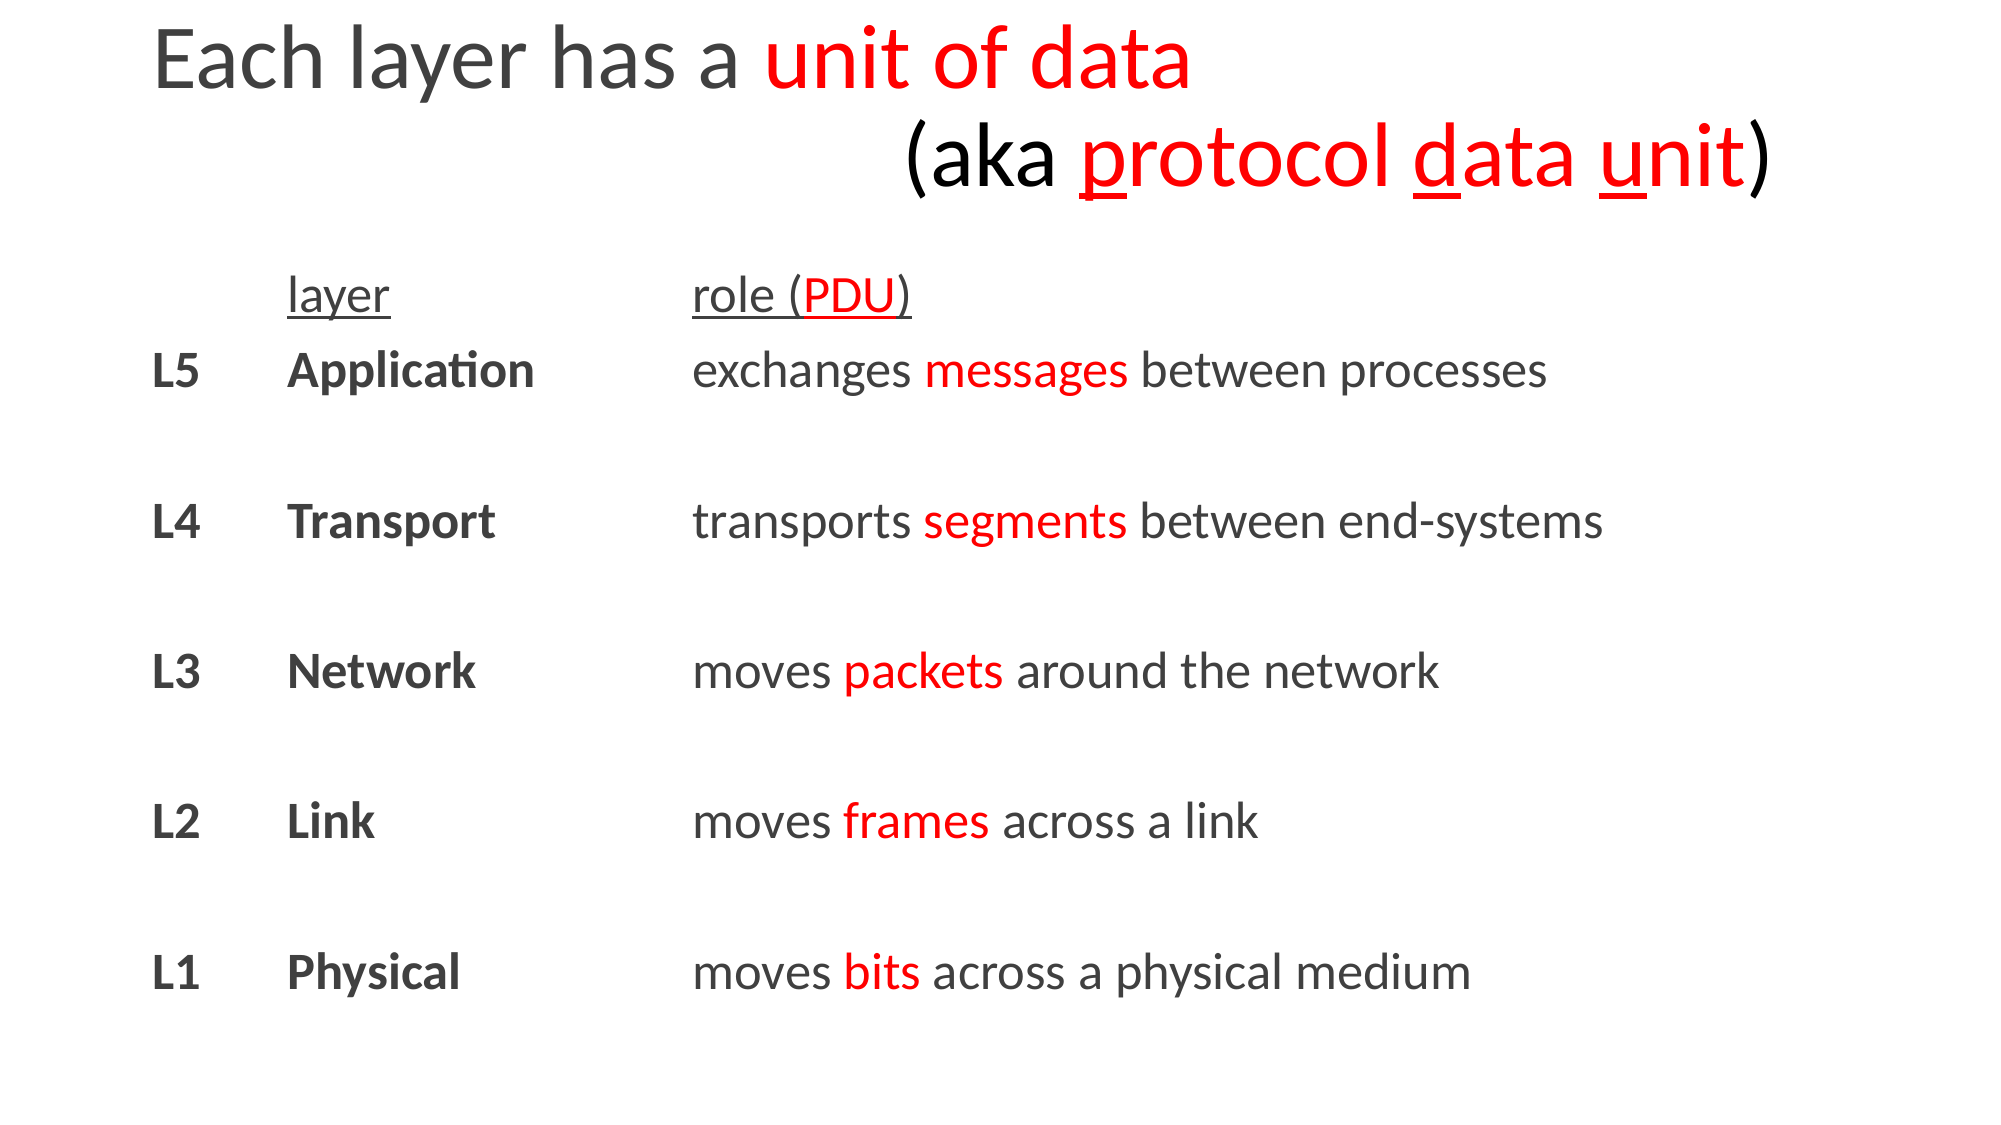

# Each layer has a unit of data (aka protocol data unit)
	layer			role (PDU)
L5	Application		exchanges messages between processes

L4	Transport		transports segments between end-systems

L3	Network		moves packets around the network

L2	Link			moves frames across a link

L1	Physical		moves bits across a physical medium